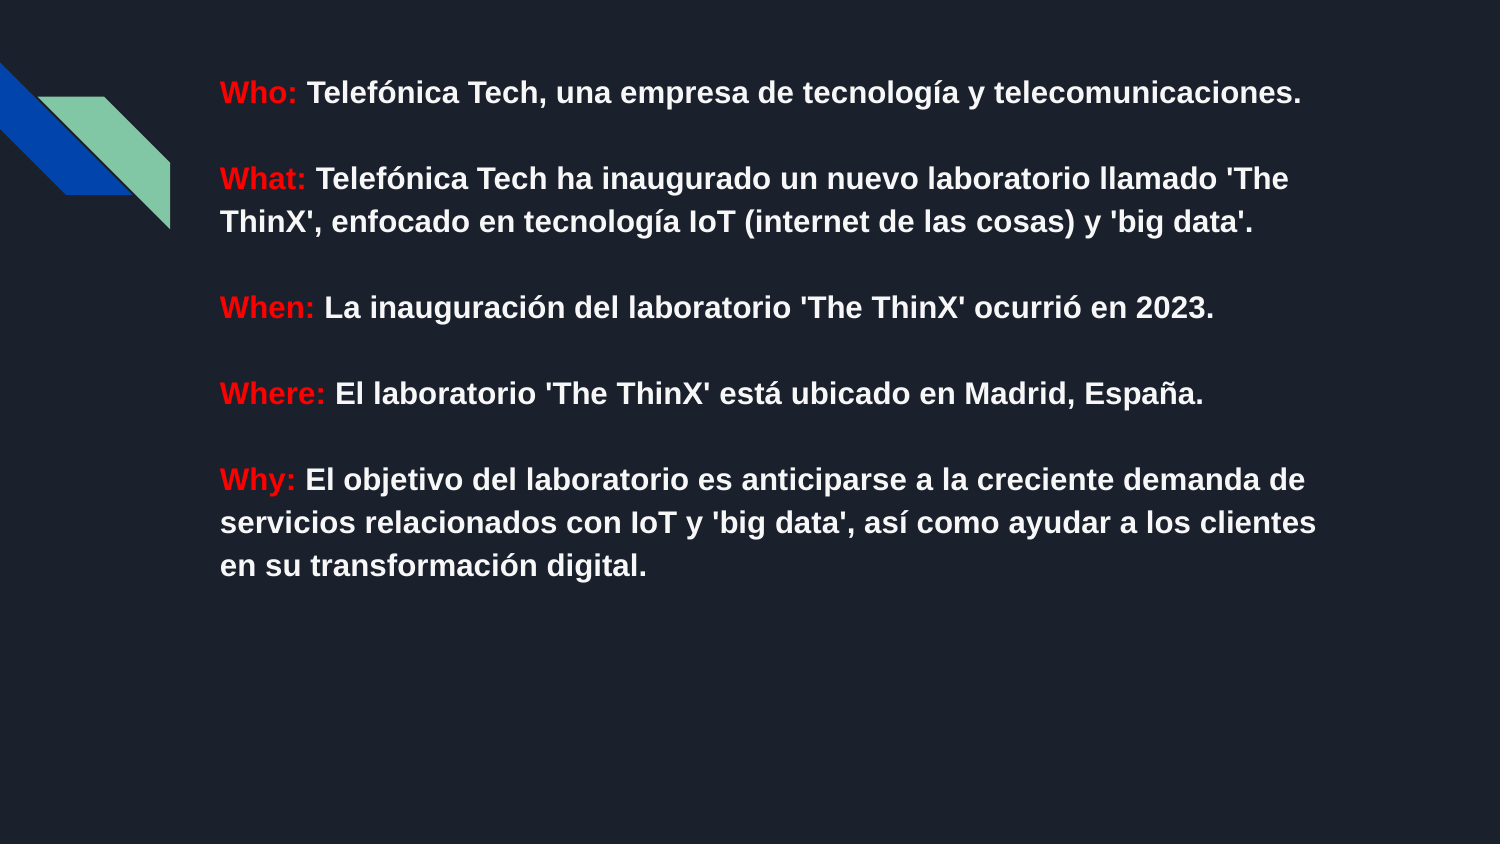

Who: Telefónica Tech, una empresa de tecnología y telecomunicaciones.

What: Telefónica Tech ha inaugurado un nuevo laboratorio llamado 'The ThinX', enfocado en tecnología IoT (internet de las cosas) y 'big data'.

When: La inauguración del laboratorio 'The ThinX' ocurrió en 2023.

Where: El laboratorio 'The ThinX' está ubicado en Madrid, España.

Why: El objetivo del laboratorio es anticiparse a la creciente demanda de servicios relacionados con IoT y 'big data', así como ayudar a los clientes en su transformación digital.